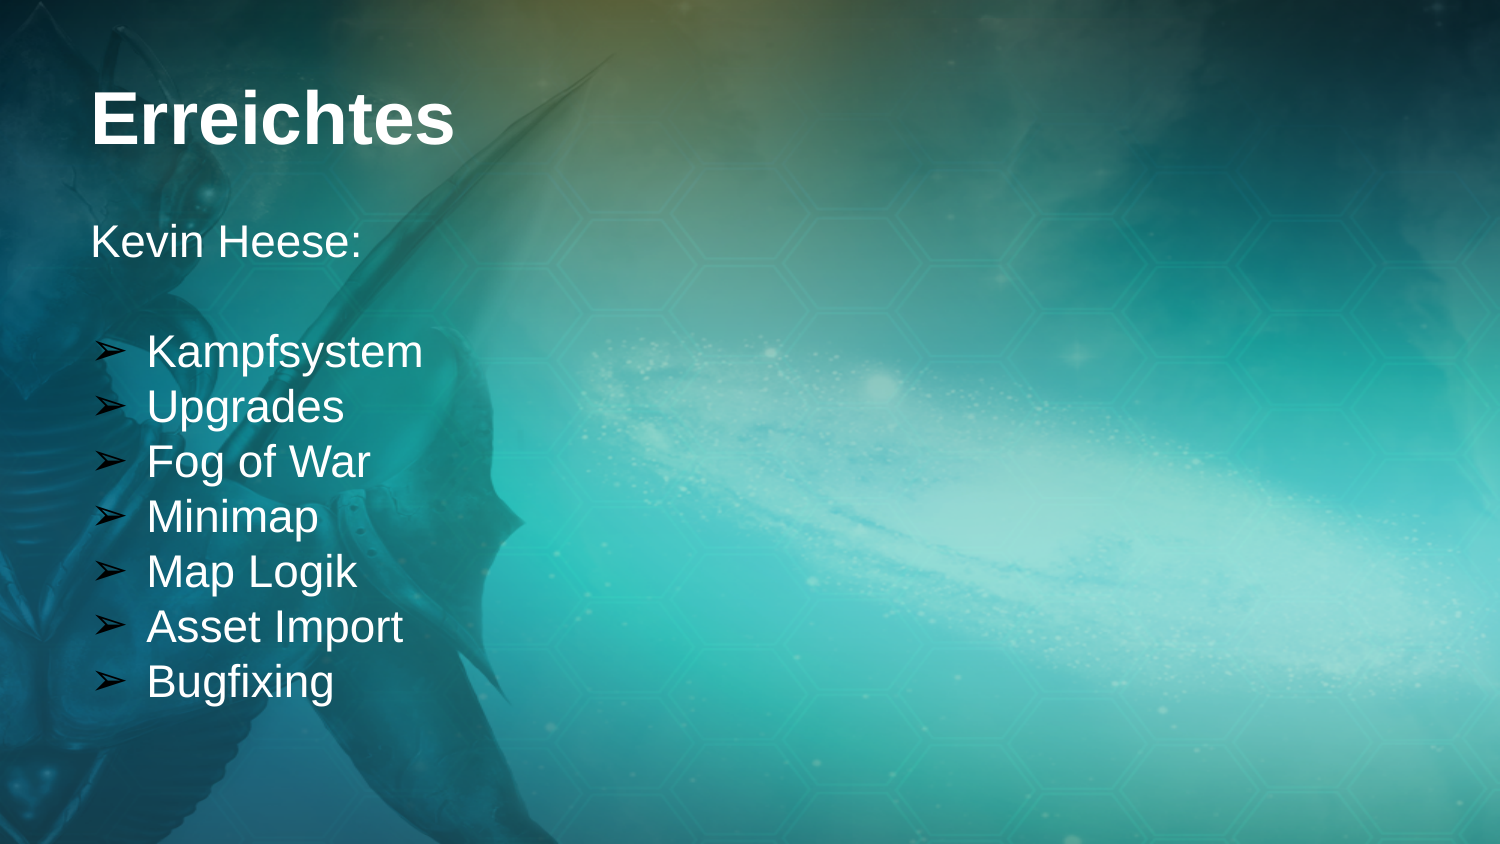

# Erreichtes
Kevin Heese:

Kampfsystem
Upgrades
Fog of War
Minimap
Map Logik
Asset Import
Bugfixing